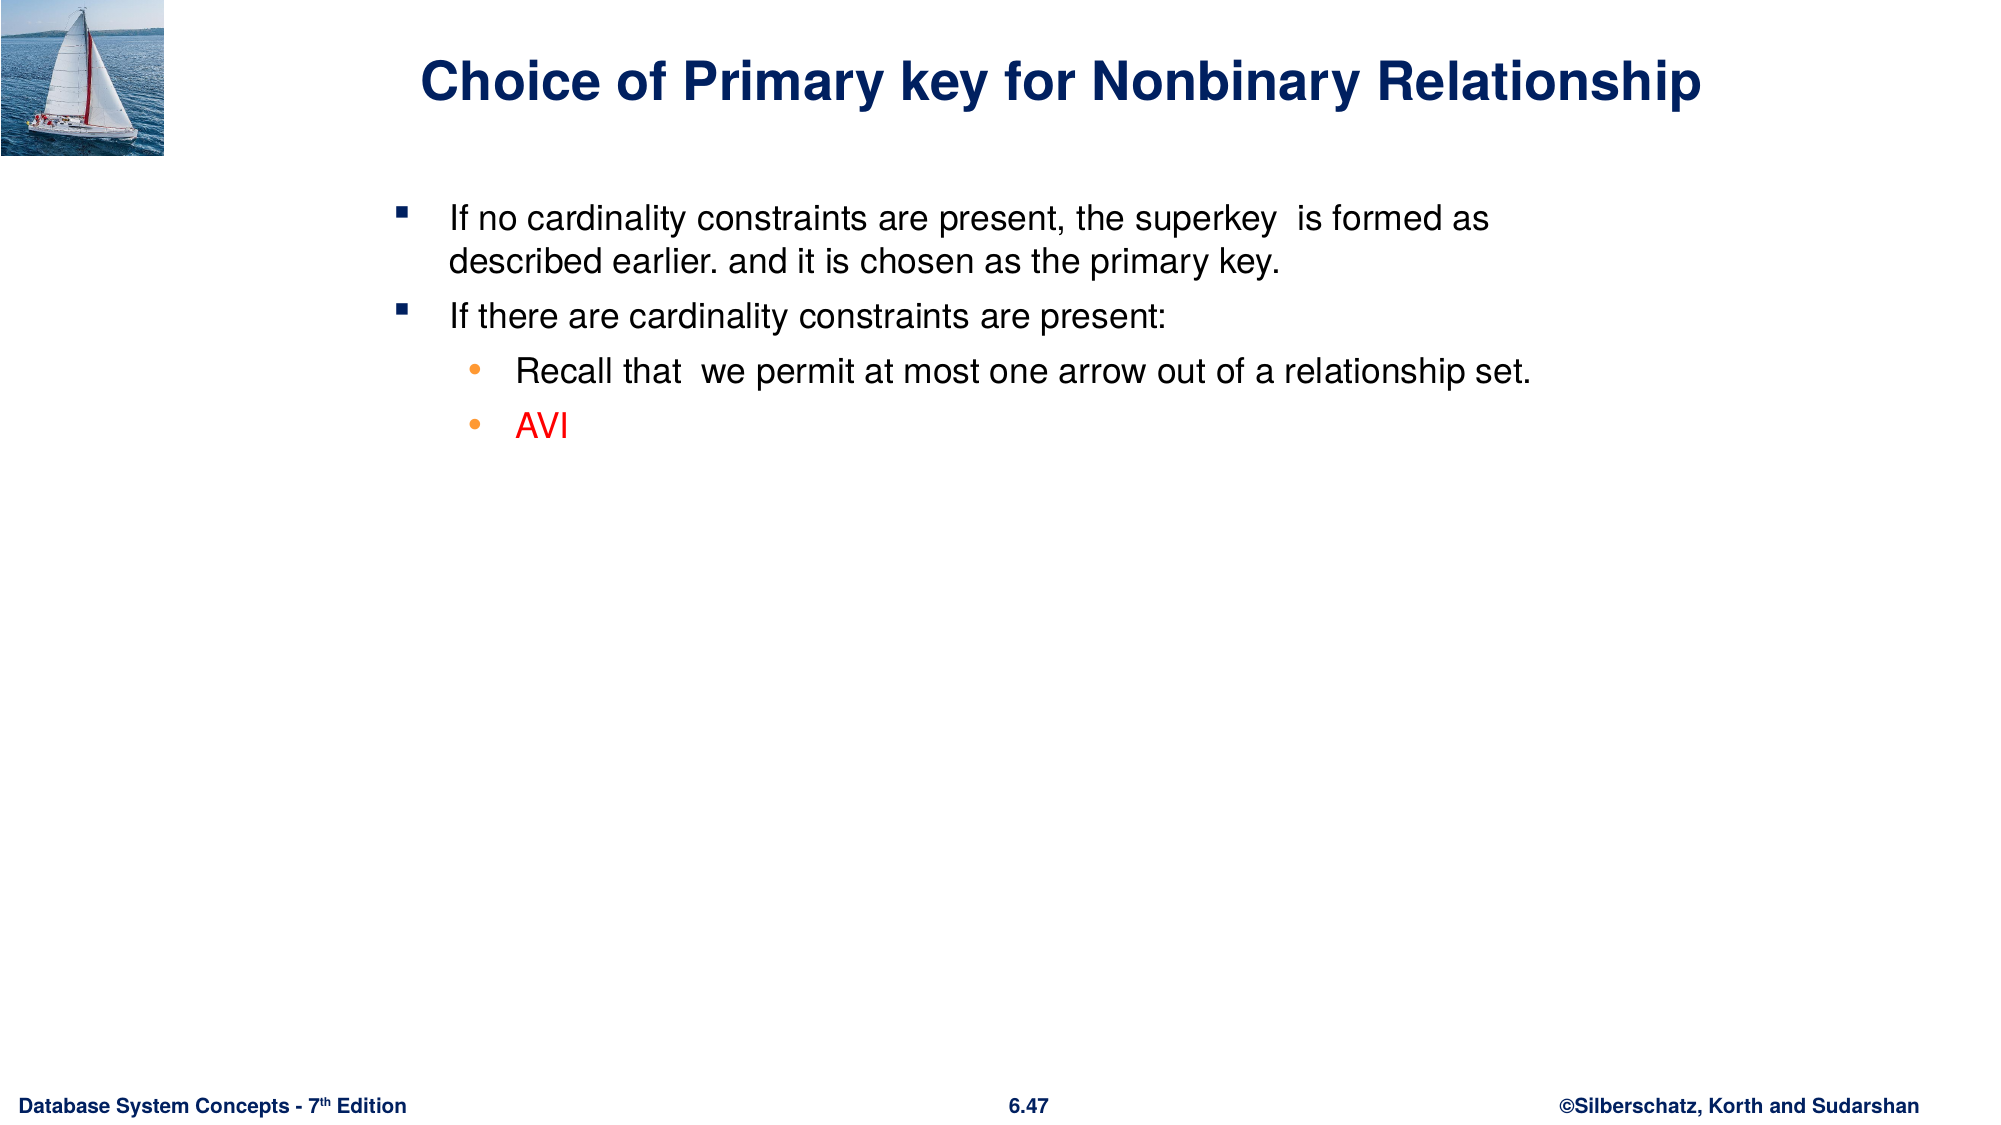

# Choice of Primary key for Nonbinary Relationship
If no cardinality constraints are present, the superkey  is formed as described earlier. and it is chosen as the primary key.
If there are cardinality constraints are present:
Recall that  we permit at most one arrow out of a relationship set.
AVI